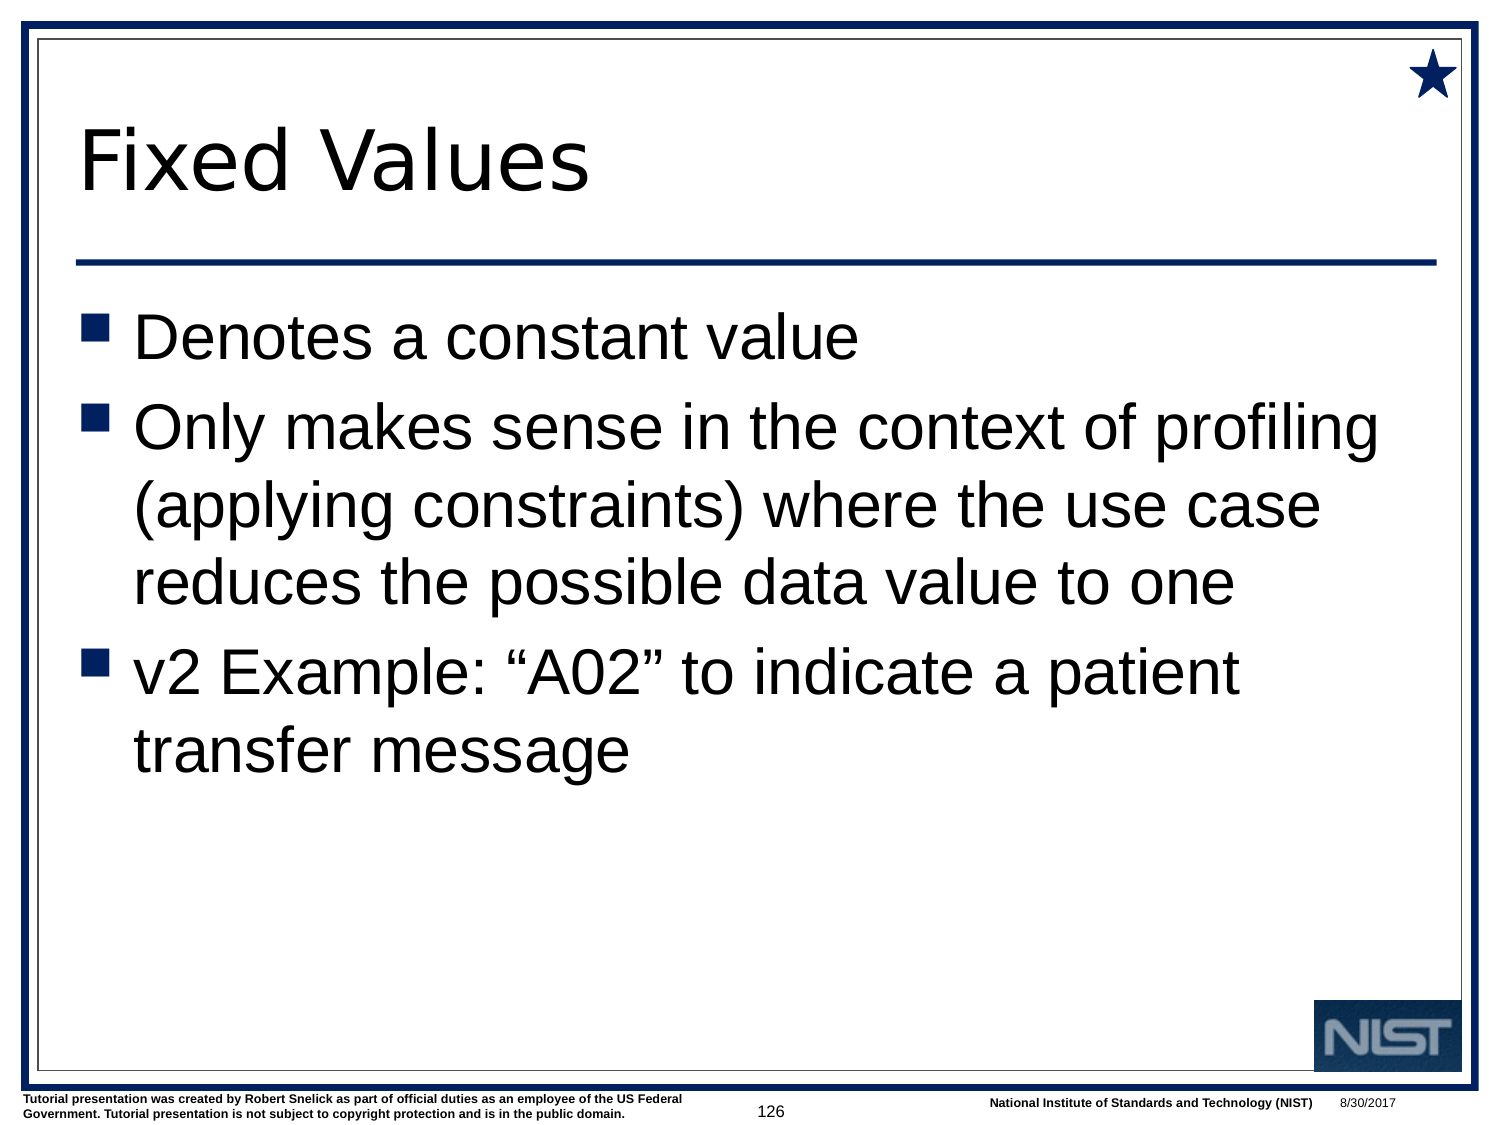

# Fixed Values
Denotes a constant value
Only makes sense in the context of profiling (applying constraints) where the use case reduces the possible data value to one
v2 Example: “A02” to indicate a patient transfer message
126
8/30/2017